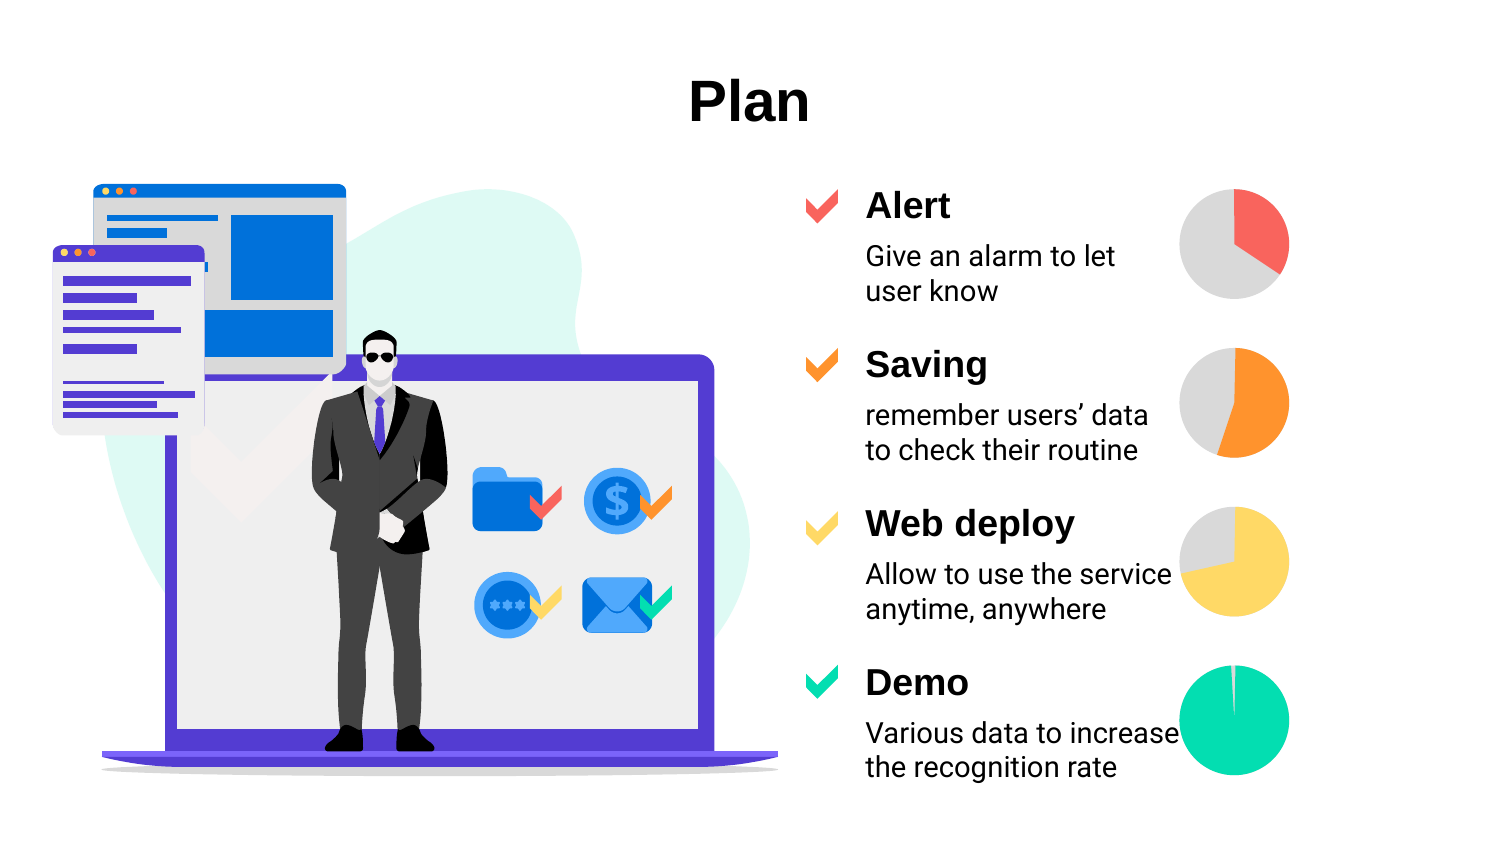

# Plan
Alert
Give an alarm to let user know

Saving
remember users’ data to check their routine

Web deploy
Allow to use the service anytime, anywhere

Demo
Various data to increase the recognition rate